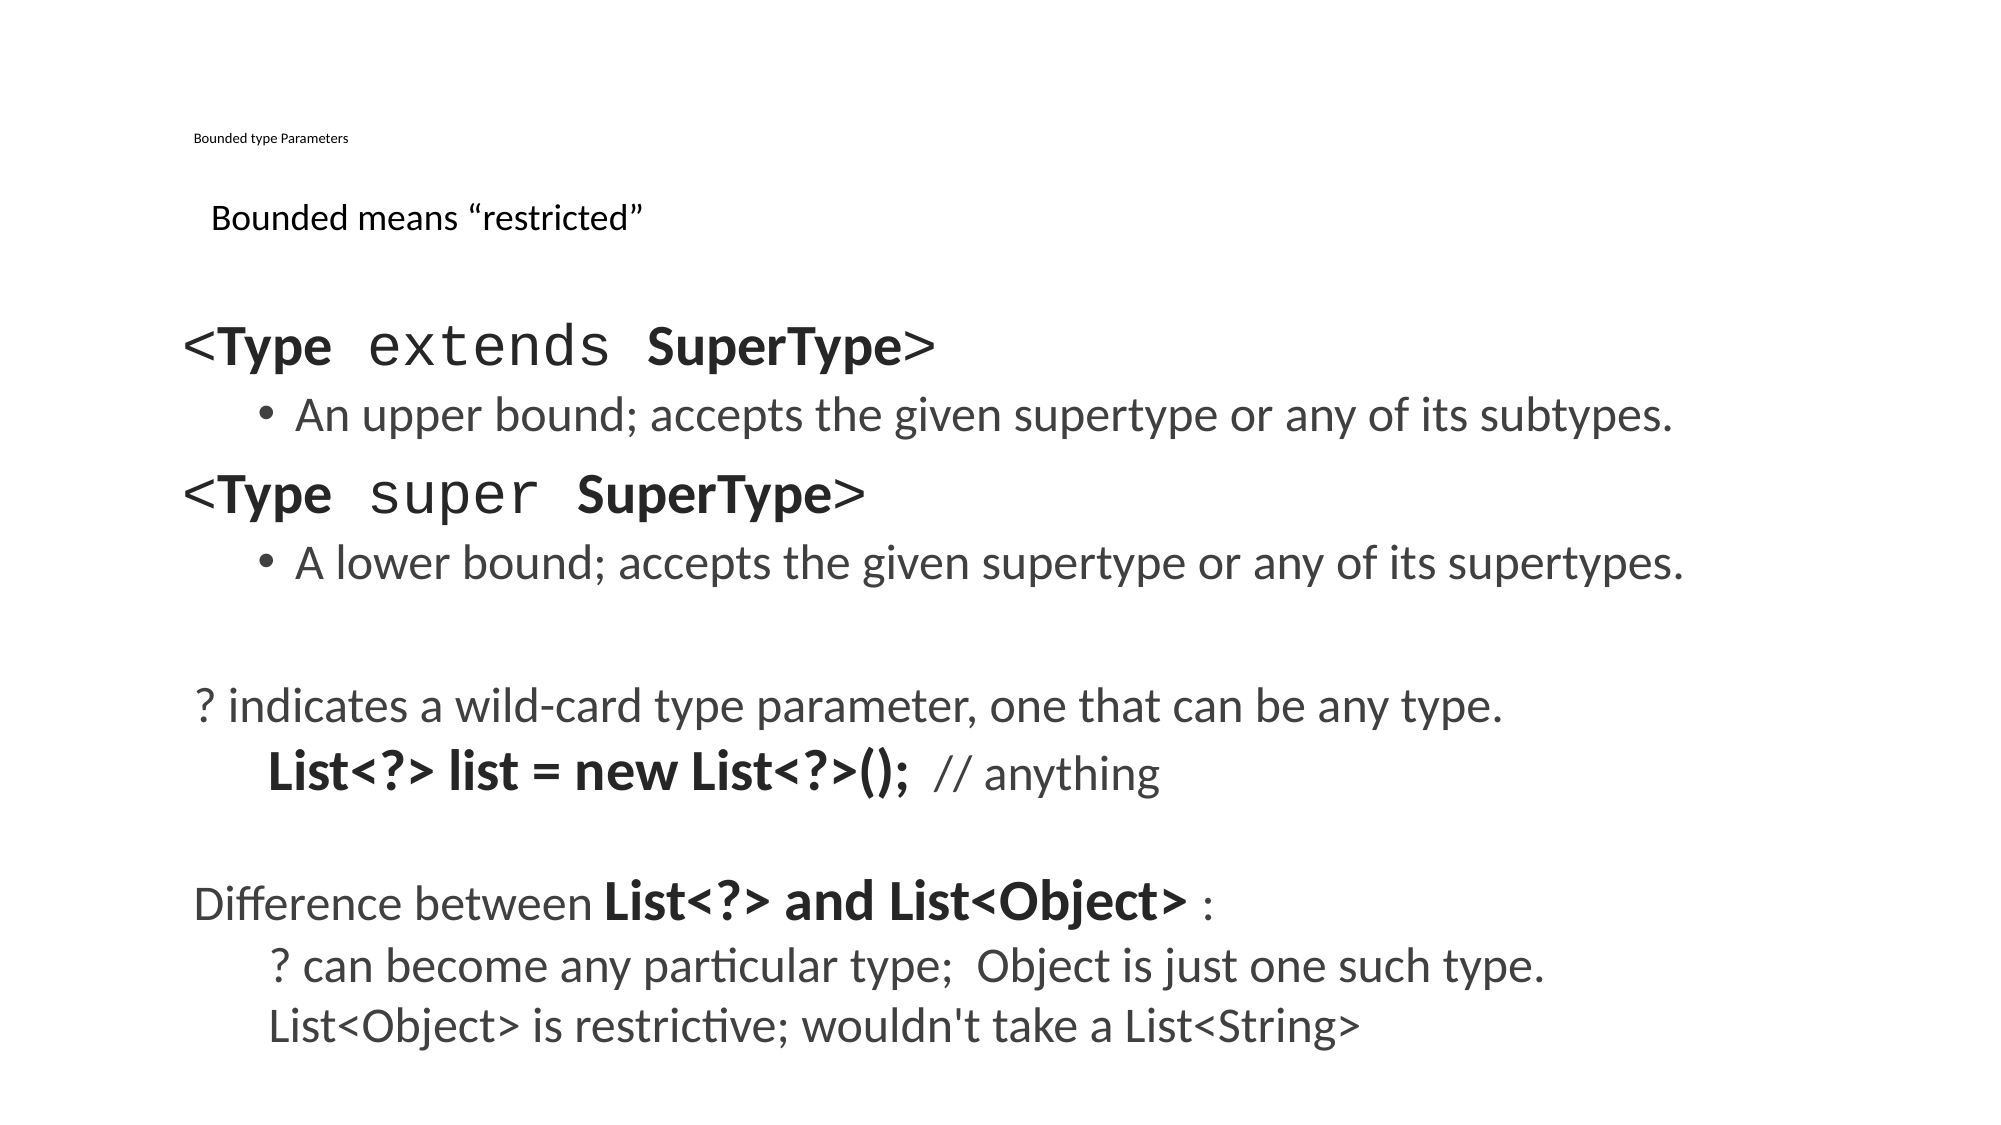

# Bounded type Parameters
Bounded means “restricted”
<Type extends SuperType>
An upper bound; accepts the given supertype or any of its subtypes.
<Type super SuperType>
A lower bound; accepts the given supertype or any of its supertypes.

? indicates a wild-card type parameter, one that can be any type.
List<?> list = new List<?>();  // anything

Difference between List<?> and List<Object> :
? can become any particular type;  Object is just one such type.
List<Object> is restrictive; wouldn't take a List<String>